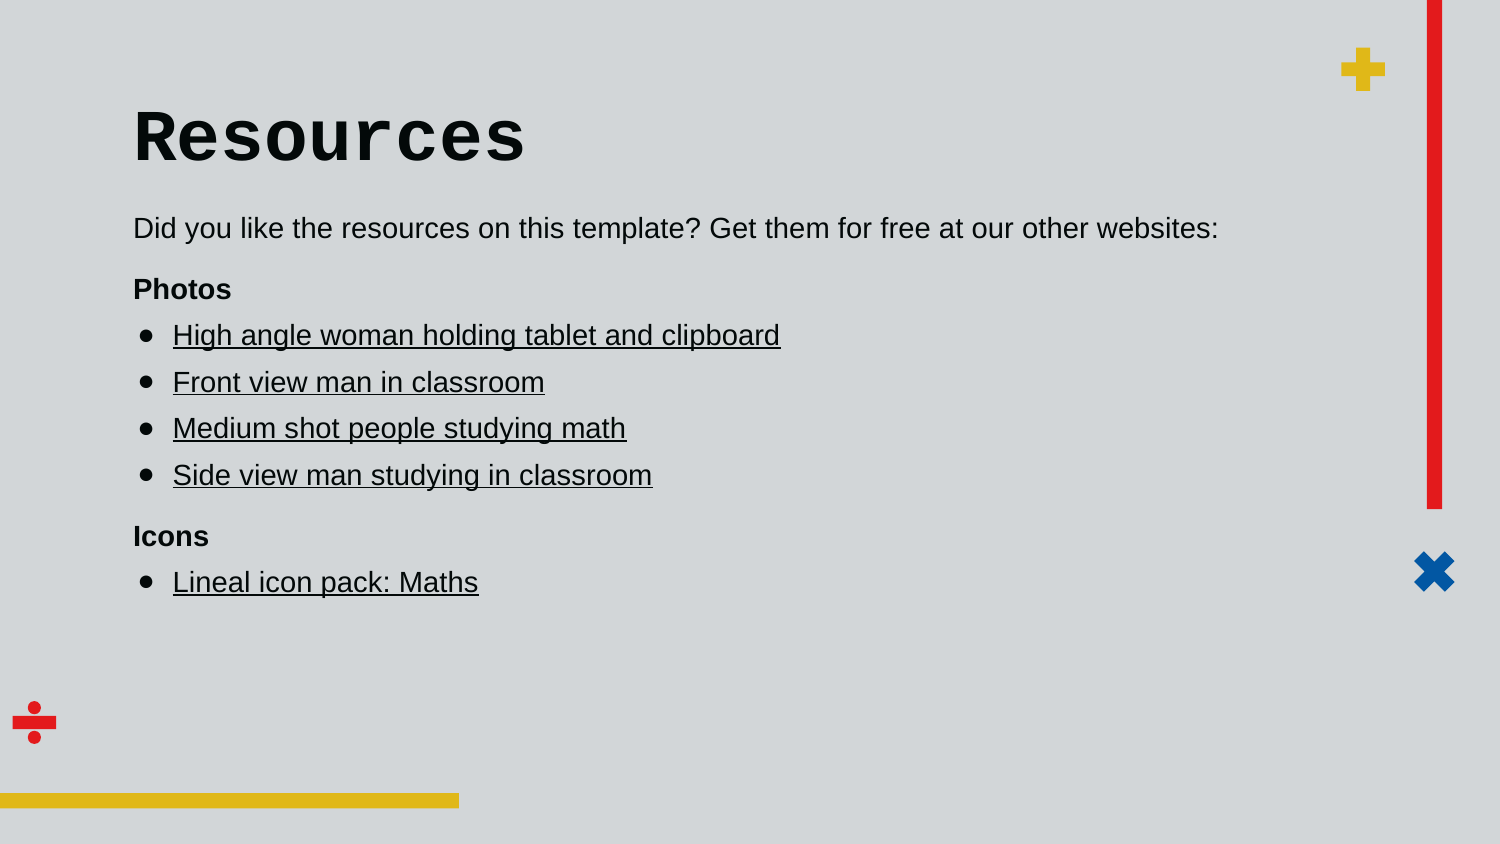

# Resources
Did you like the resources on this template? Get them for free at our other websites:
Photos
High angle woman holding tablet and clipboard
Front view man in classroom
Medium shot people studying math
Side view man studying in classroom
Icons
Lineal icon pack: Maths